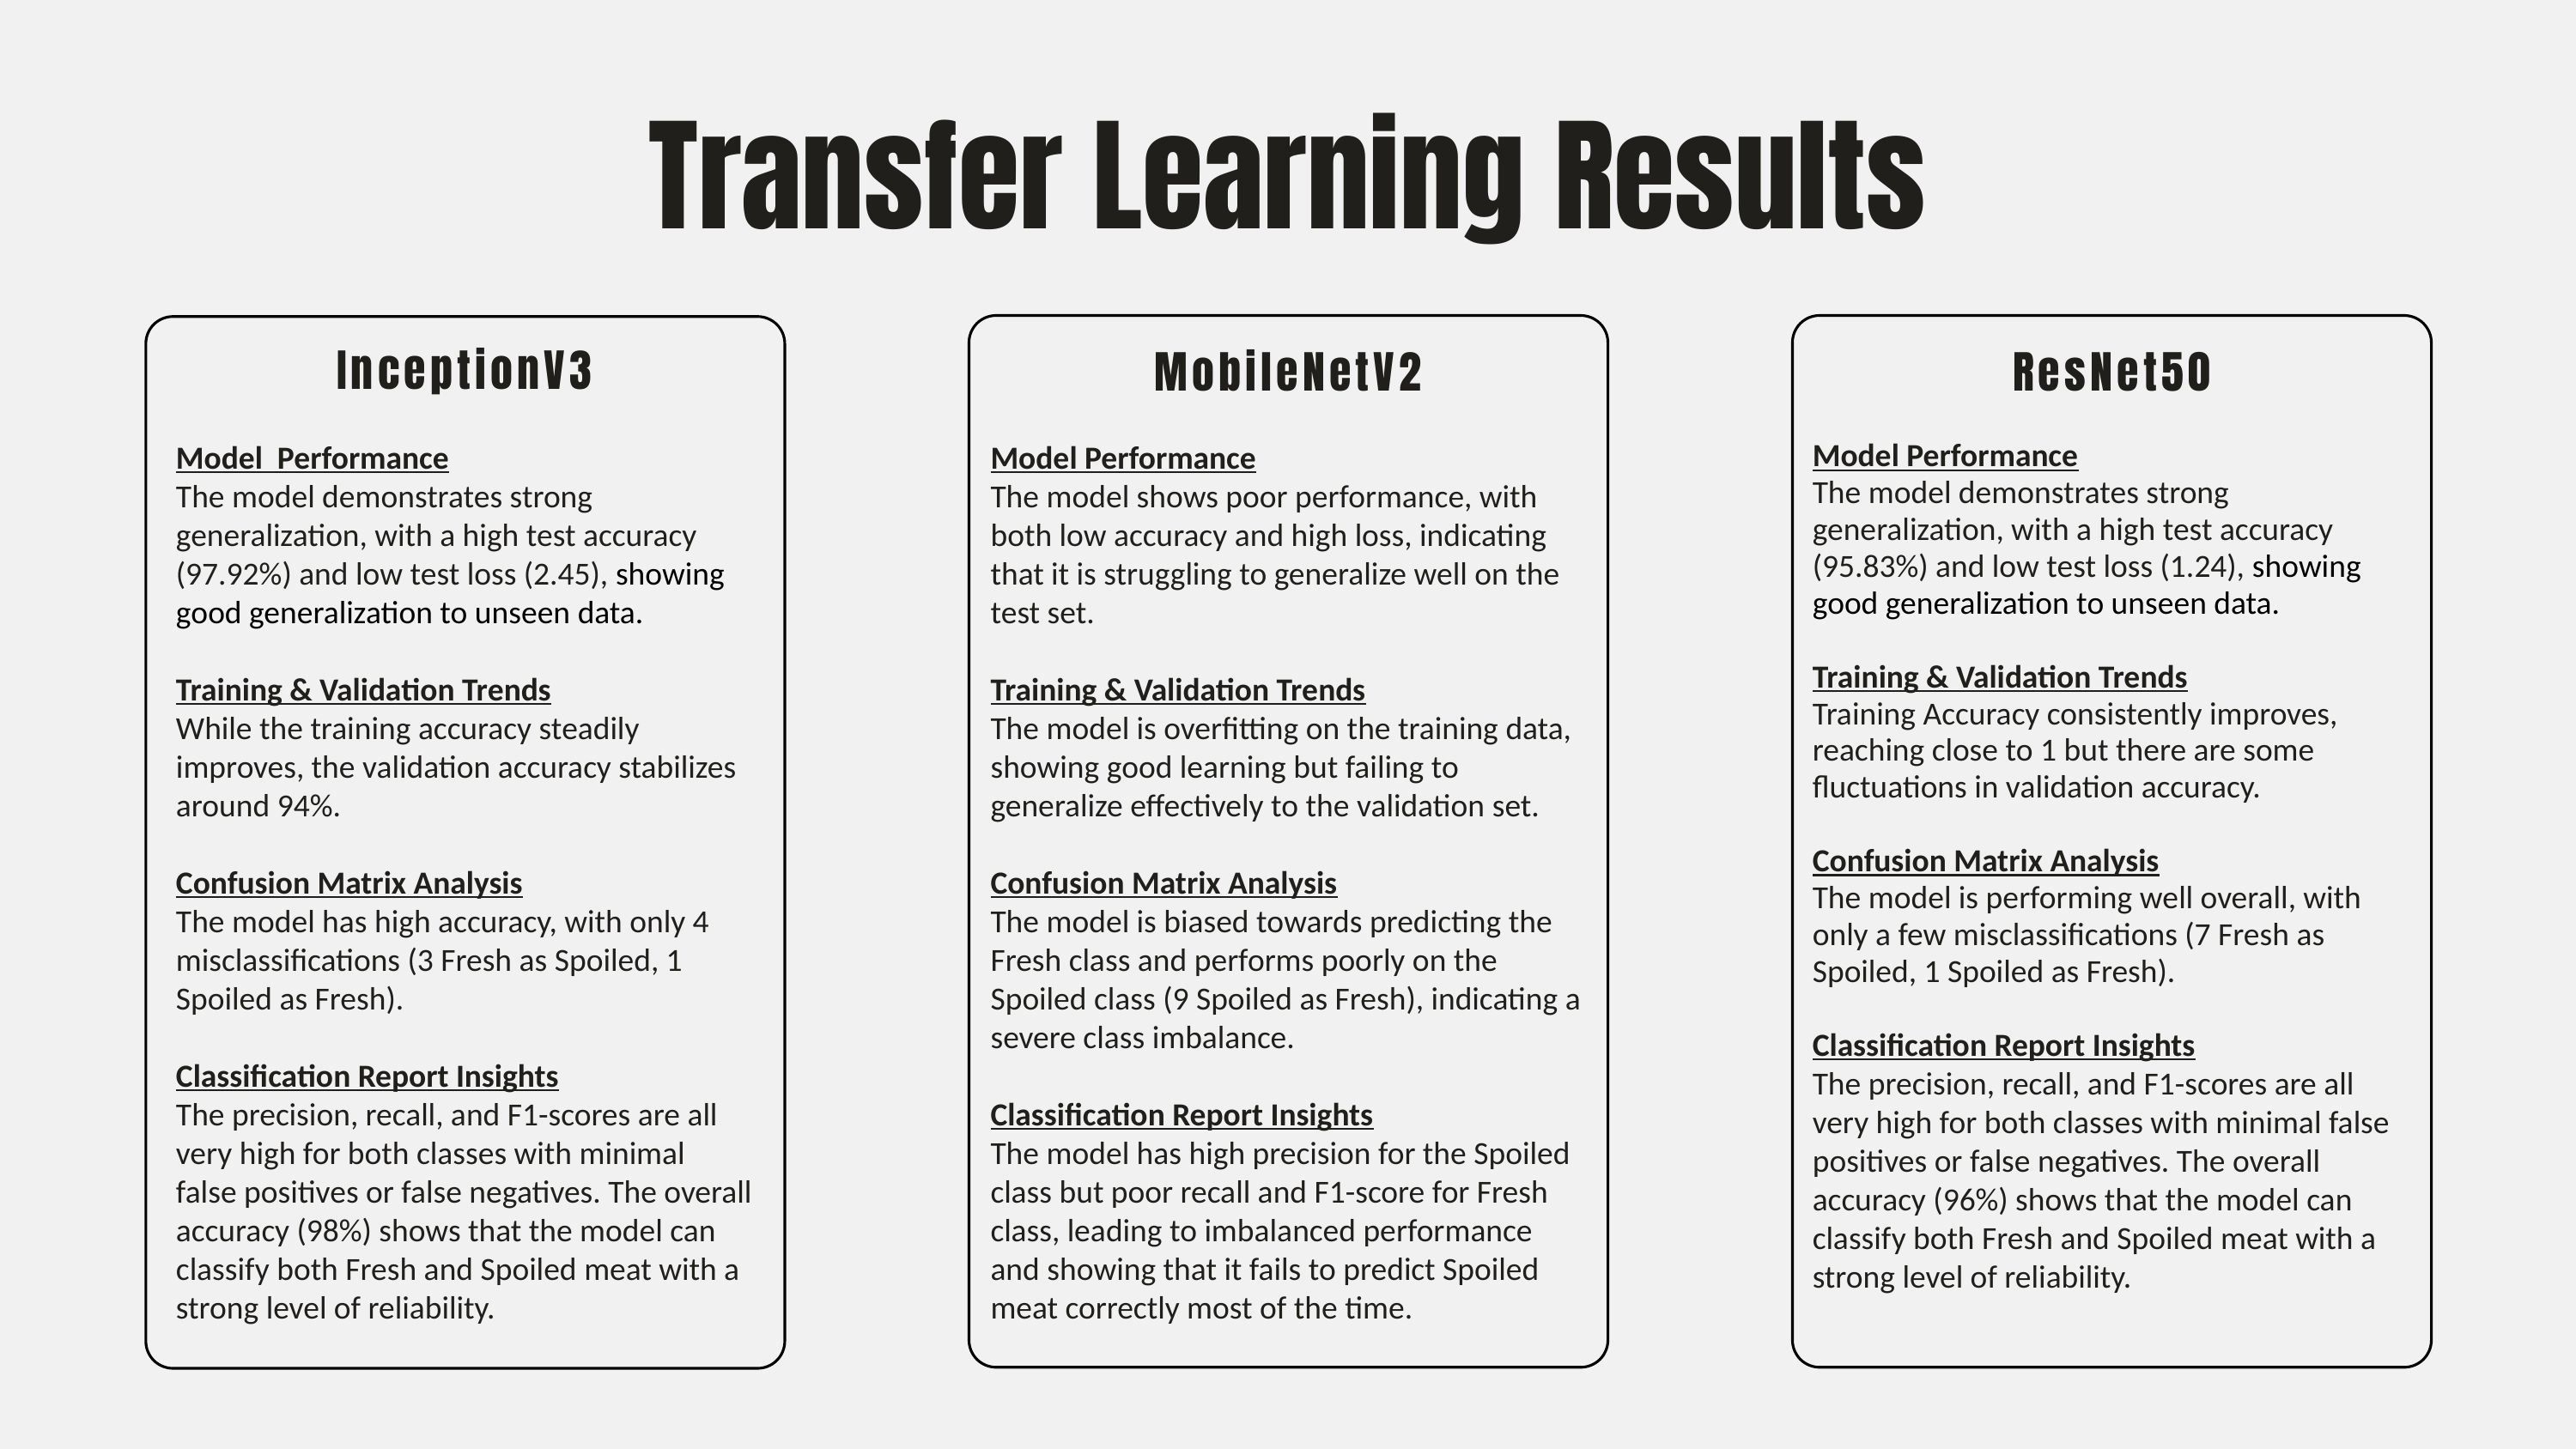

Transfer Learning Results

InceptionV3
ResNet50
MobileNetV2
Model  Performance
The model demonstrates strong generalization, with a high test accuracy (97.92%) and low test loss (2.45), showing good generalization to unseen data.

Training & Validation Trends
While the training accuracy steadily improves, the validation accuracy stabilizes around 94%.

Confusion Matrix Analysis
The model has high accuracy, with only 4 misclassifications (3 Fresh as Spoiled, 1 Spoiled as Fresh).

Classification Report Insights
The precision, recall, and F1-scores are all very high for both classes with minimal false positives or false negatives. The overall accuracy (98%) shows that the model can classify both Fresh and Spoiled meat with a strong level of reliability.
Model Performance
The model shows poor performance, with both low accuracy and high loss, indicating that it is struggling to generalize well on the test set.

Training & Validation Trends
The model is overfitting on the training data, showing good learning but failing to generalize effectively to the validation set.

Confusion Matrix Analysis
The model is biased towards predicting the Fresh class and performs poorly on the Spoiled class (9 Spoiled as Fresh), indicating a severe class imbalance.

Classification Report Insights
The model has high precision for the Spoiled class but poor recall and F1-score for Fresh class, leading to imbalanced performance and showing that it fails to predict Spoiled meat correctly most of the time.
Model Performance
The model demonstrates strong generalization, with a high test accuracy (95.83%) and low test loss (1.24), showing good generalization to unseen data.

Training & Validation Trends
Training Accuracy consistently improves, reaching close to 1 but there are some fluctuations in validation accuracy.

Confusion Matrix Analysis
The model is performing well overall, with only a few misclassifications (7 Fresh as Spoiled, 1 Spoiled as Fresh).

Classification Report Insights
The precision, recall, and F1-scores are all very high for both classes with minimal false positives or false negatives. The overall accuracy (96%) shows that the model can classify both Fresh and Spoiled meat with a strong level of reliability.
InceptionV3